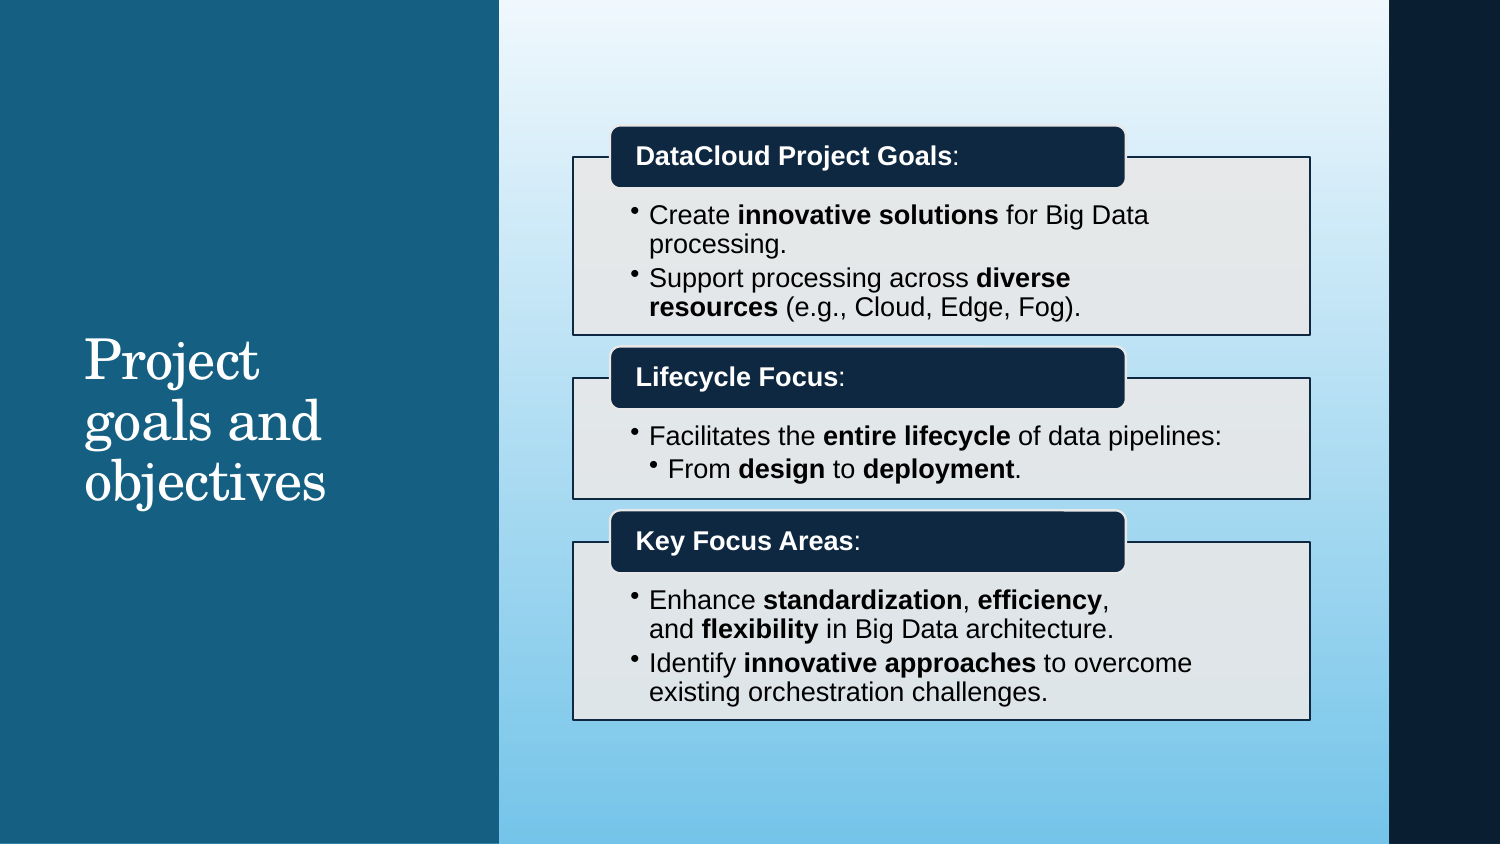

Create innovative solutions for Big Data processing.
Support processing across diverse resources (e.g., Cloud, Edge, Fog).
DataCloud Project Goals:
Facilitates the entire lifecycle of data pipelines:
From design to deployment.
Lifecycle Focus:
Enhance standardization, efficiency, and flexibility in Big Data architecture.
Identify innovative approaches to overcome existing orchestration challenges.
Key Focus Areas:
Project goals and objectives